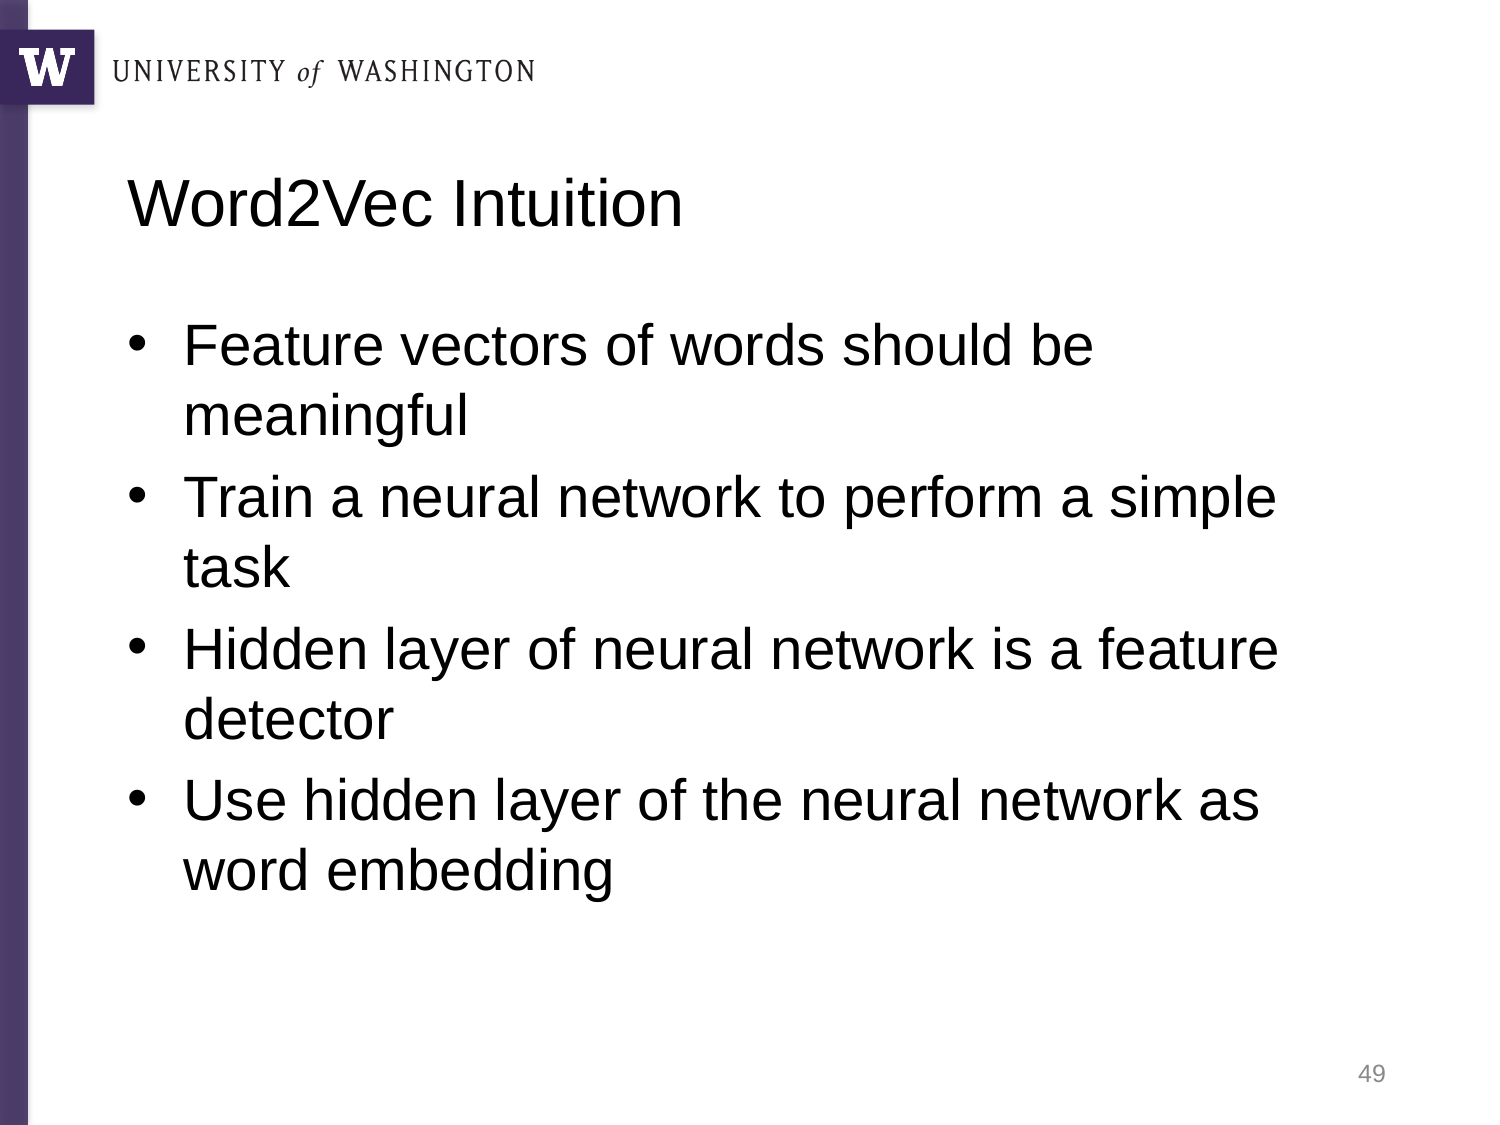

# Word2Vec Intuition
Feature vectors of words should be meaningful
Train a neural network to perform a simple task
Hidden layer of neural network is a feature detector
Use hidden layer of the neural network as word embedding
49